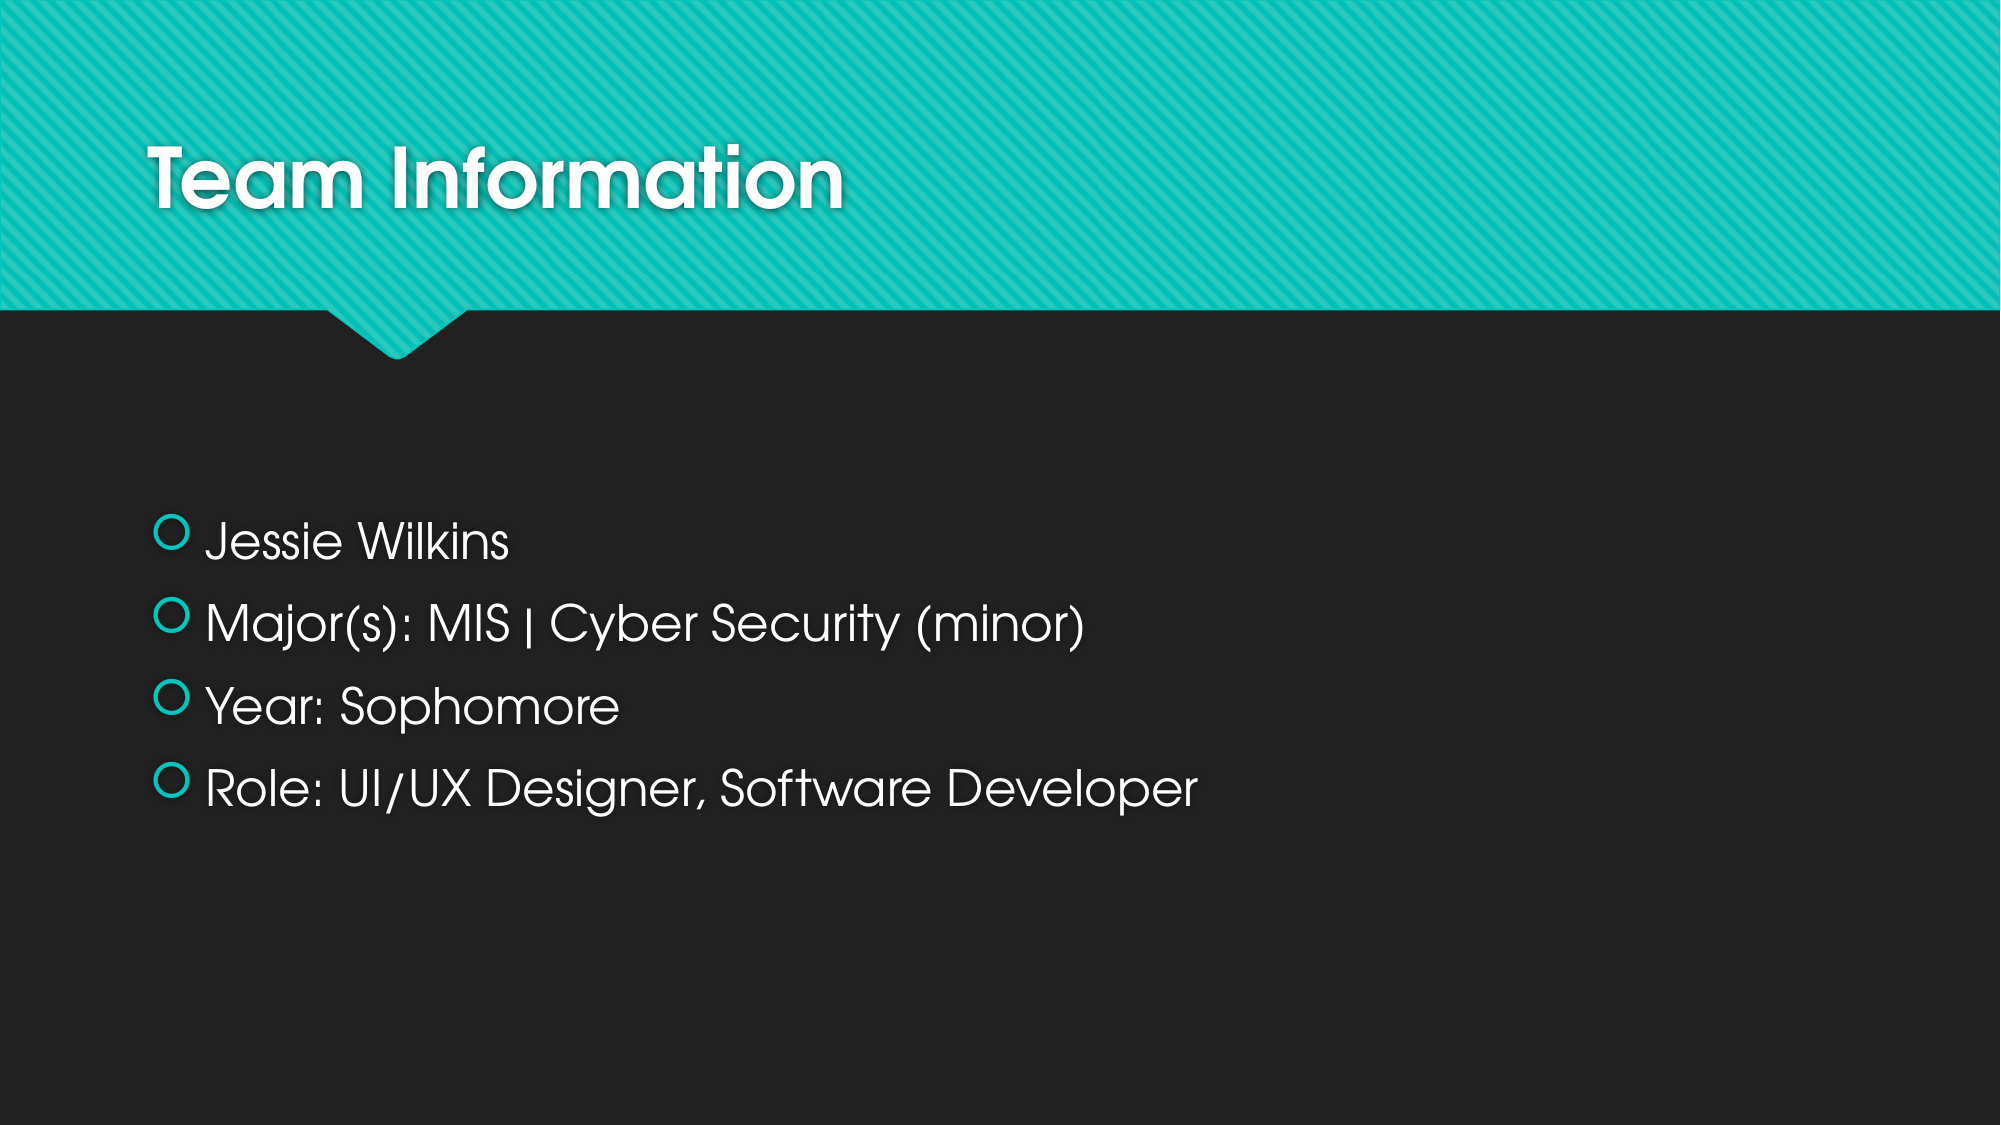

# Team Information
Jessie Wilkins
Major(s): MIS | Cyber Security (minor)
Year: Sophomore
Role: UI/UX Designer, Software Developer